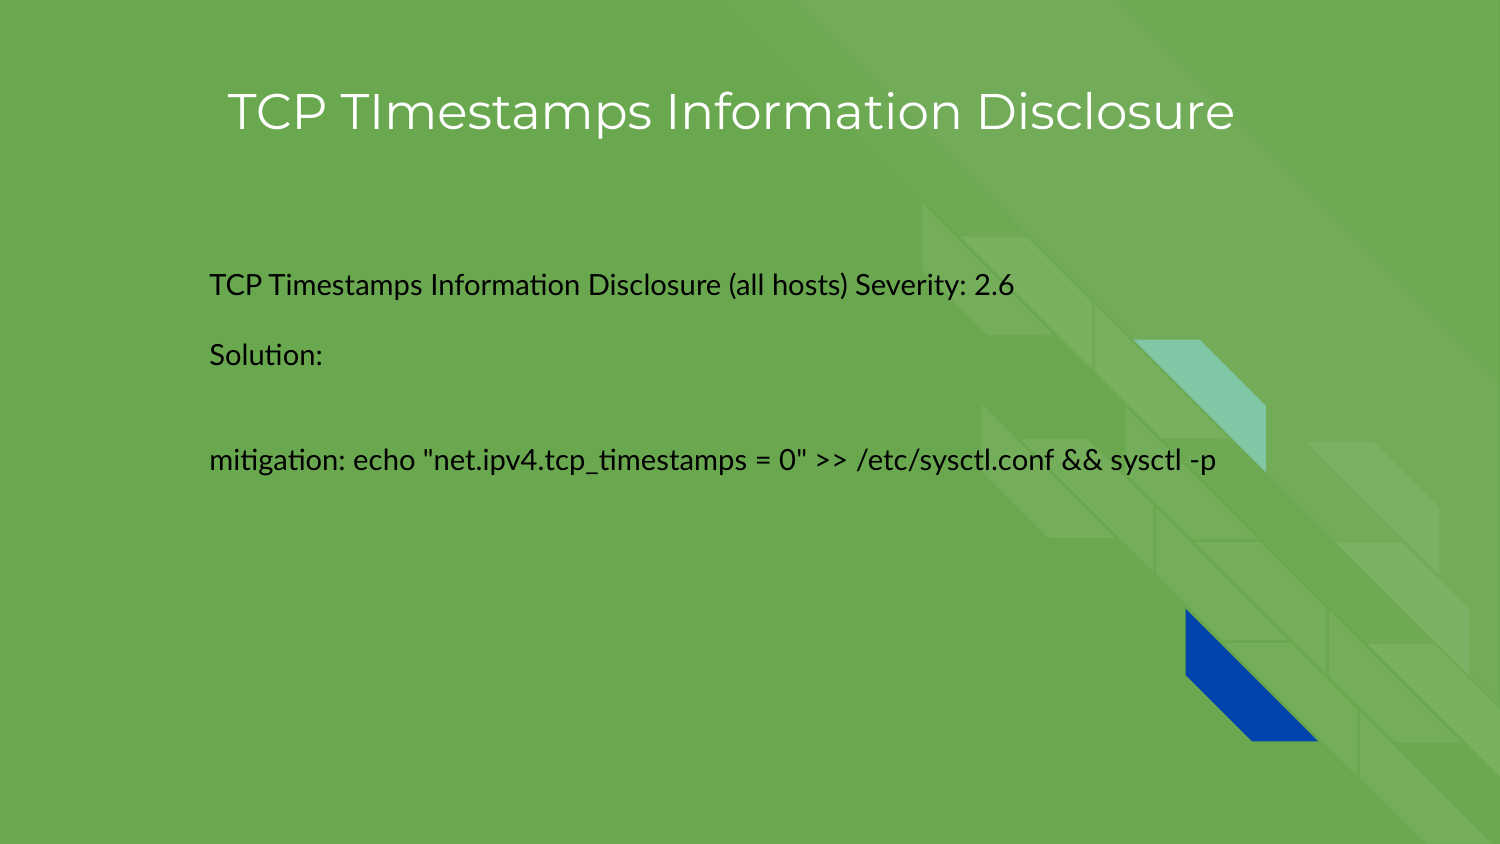

# TCP TImestamps Information Disclosure
TCP Timestamps Information Disclosure (all hosts) Severity: 2.6

Solution:

mitigation: echo "net.ipv4.tcp_timestamps = 0" >> /etc/sysctl.conf && sysctl -p